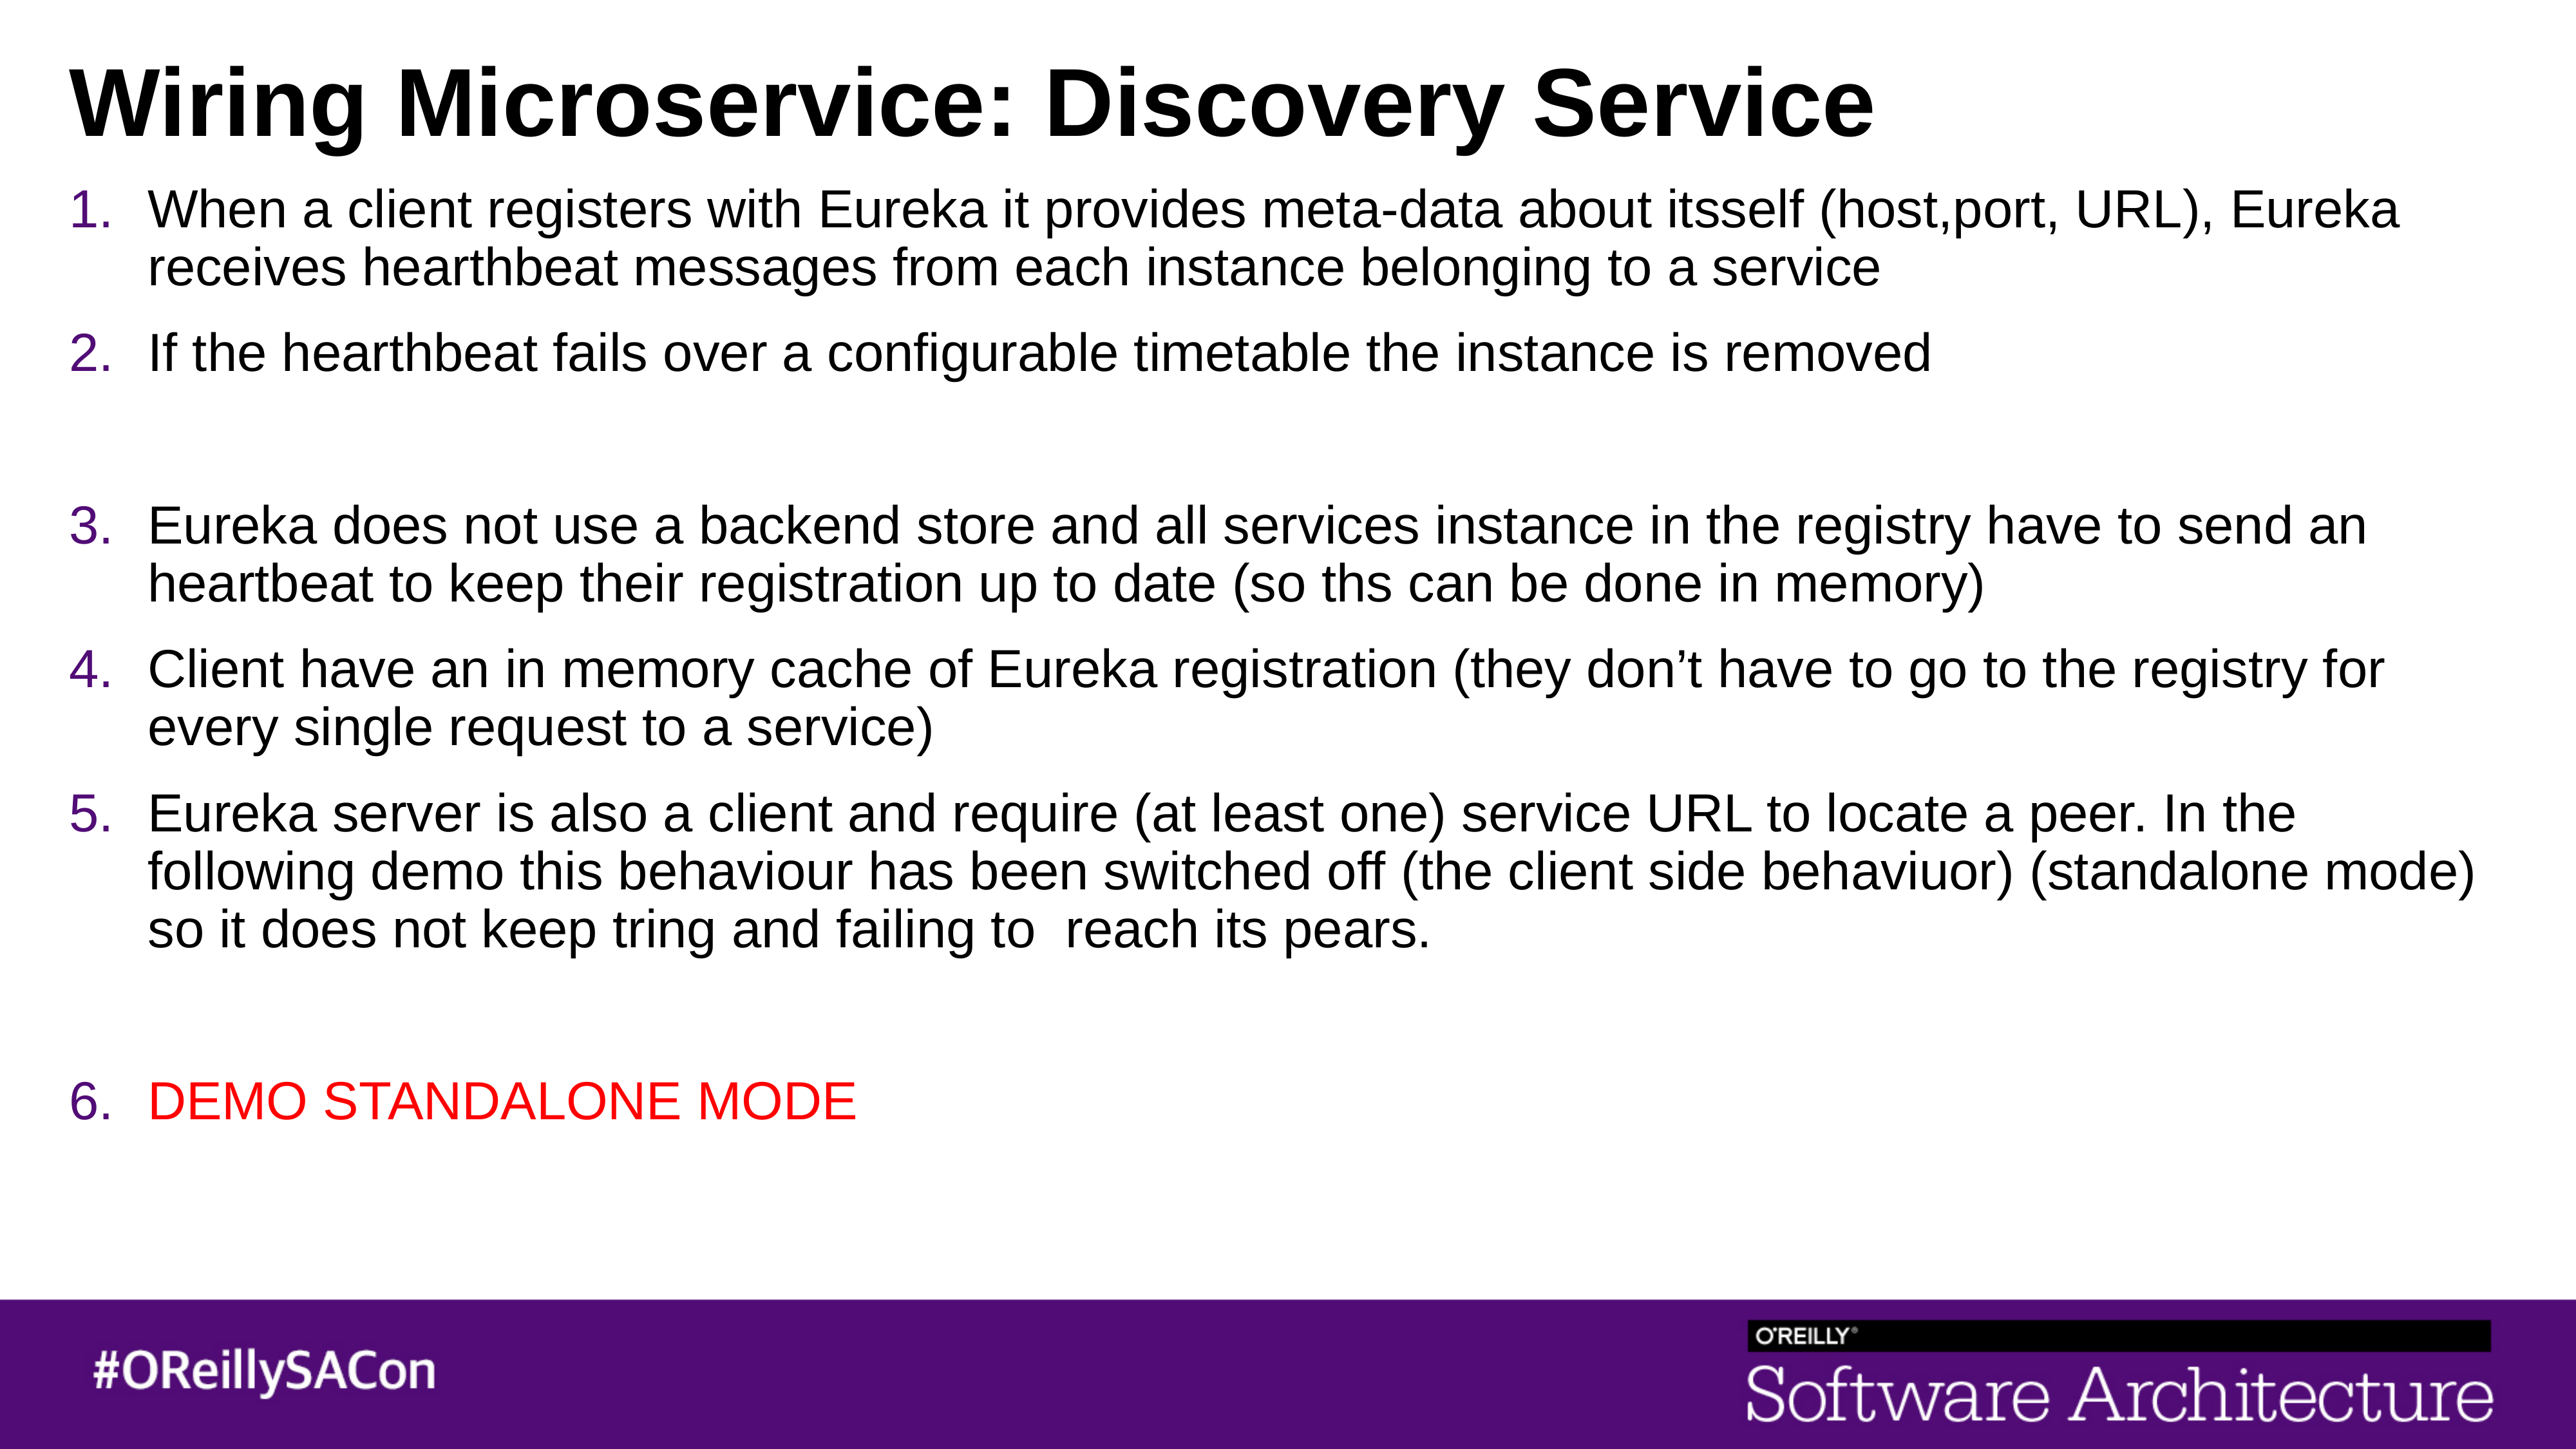

# Wiring Microservice: Discovery Service
When a client registers with Eureka it provides meta-data about itsself (host,port, URL), Eureka receives hearthbeat messages from each instance belonging to a service
If the hearthbeat fails over a configurable timetable the instance is removed

Eureka does not use a backend store and all services instance in the registry have to send an heartbeat to keep their registration up to date (so ths can be done in memory)
Client have an in memory cache of Eureka registration (they don’t have to go to the registry for every single request to a service)
Eureka server is also a client and require (at least one) service URL to locate a peer. In the following demo this behaviour has been switched off (the client side behaviuor) (standalone mode) so it does not keep tring and failing to  reach its pears.

DEMO STANDALONE MODE